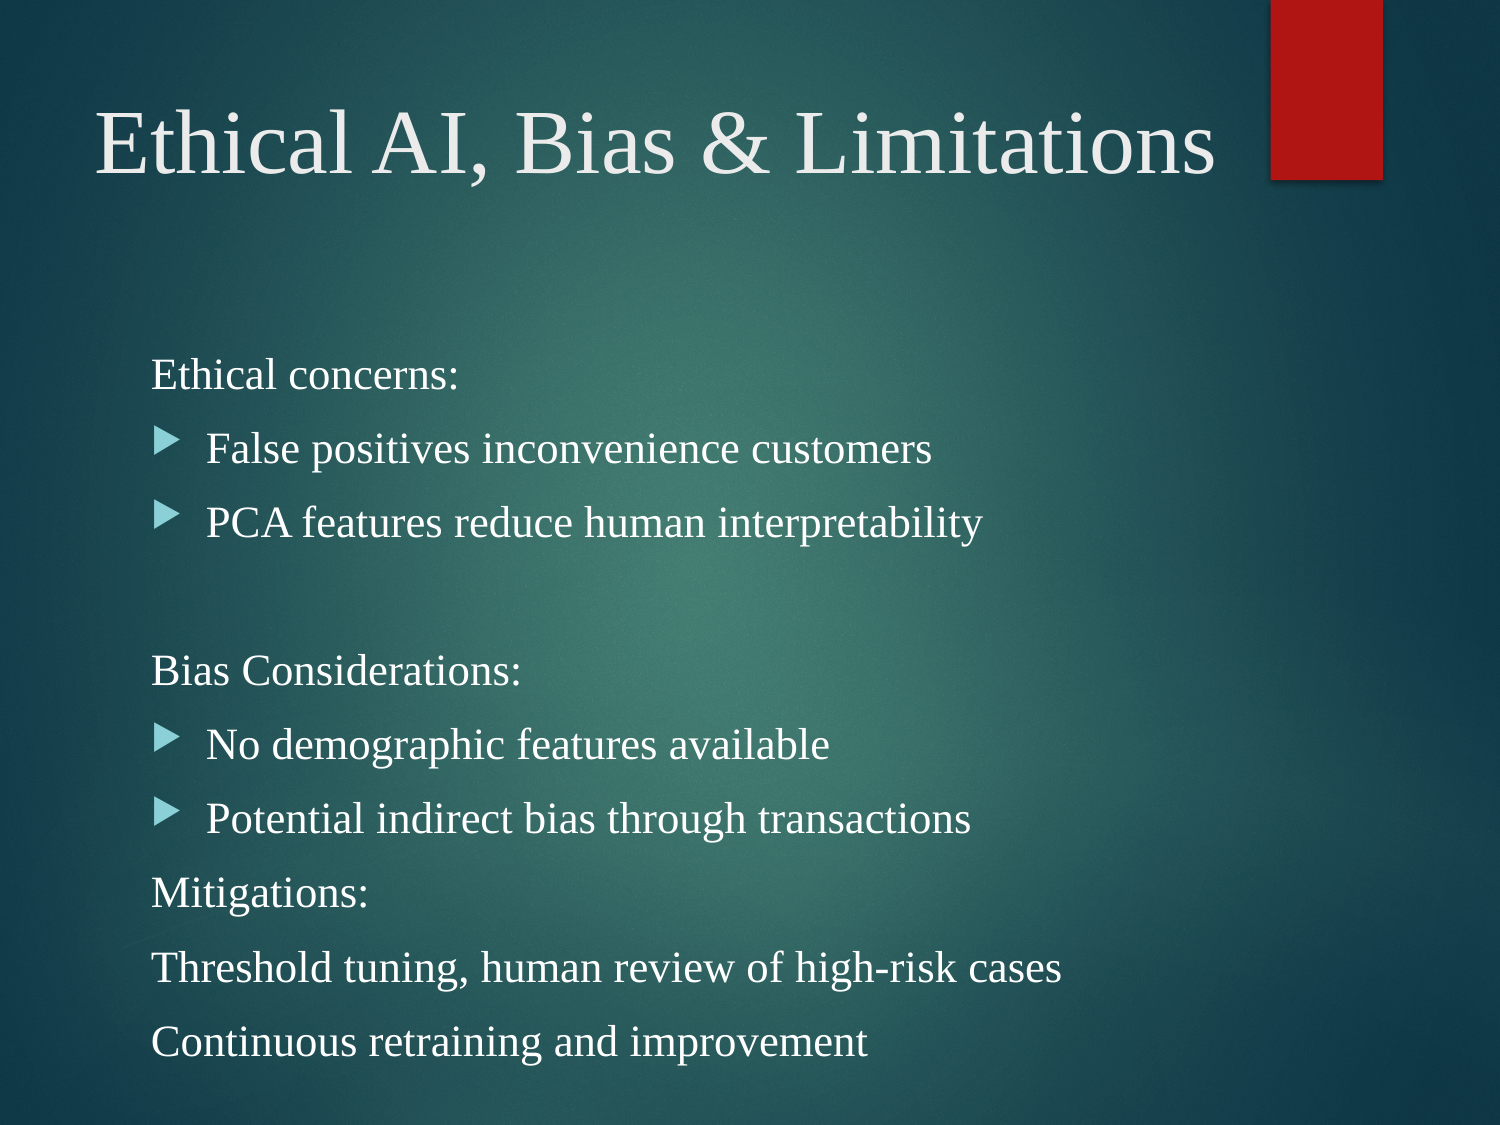

# Ethical AI, Bias & Limitations
Ethical concerns:
False positives inconvenience customers
PCA features reduce human interpretability

Bias Considerations:
No demographic features available
Potential indirect bias through transactions
Mitigations:
Threshold tuning, human review of high-risk cases
Continuous retraining and improvement